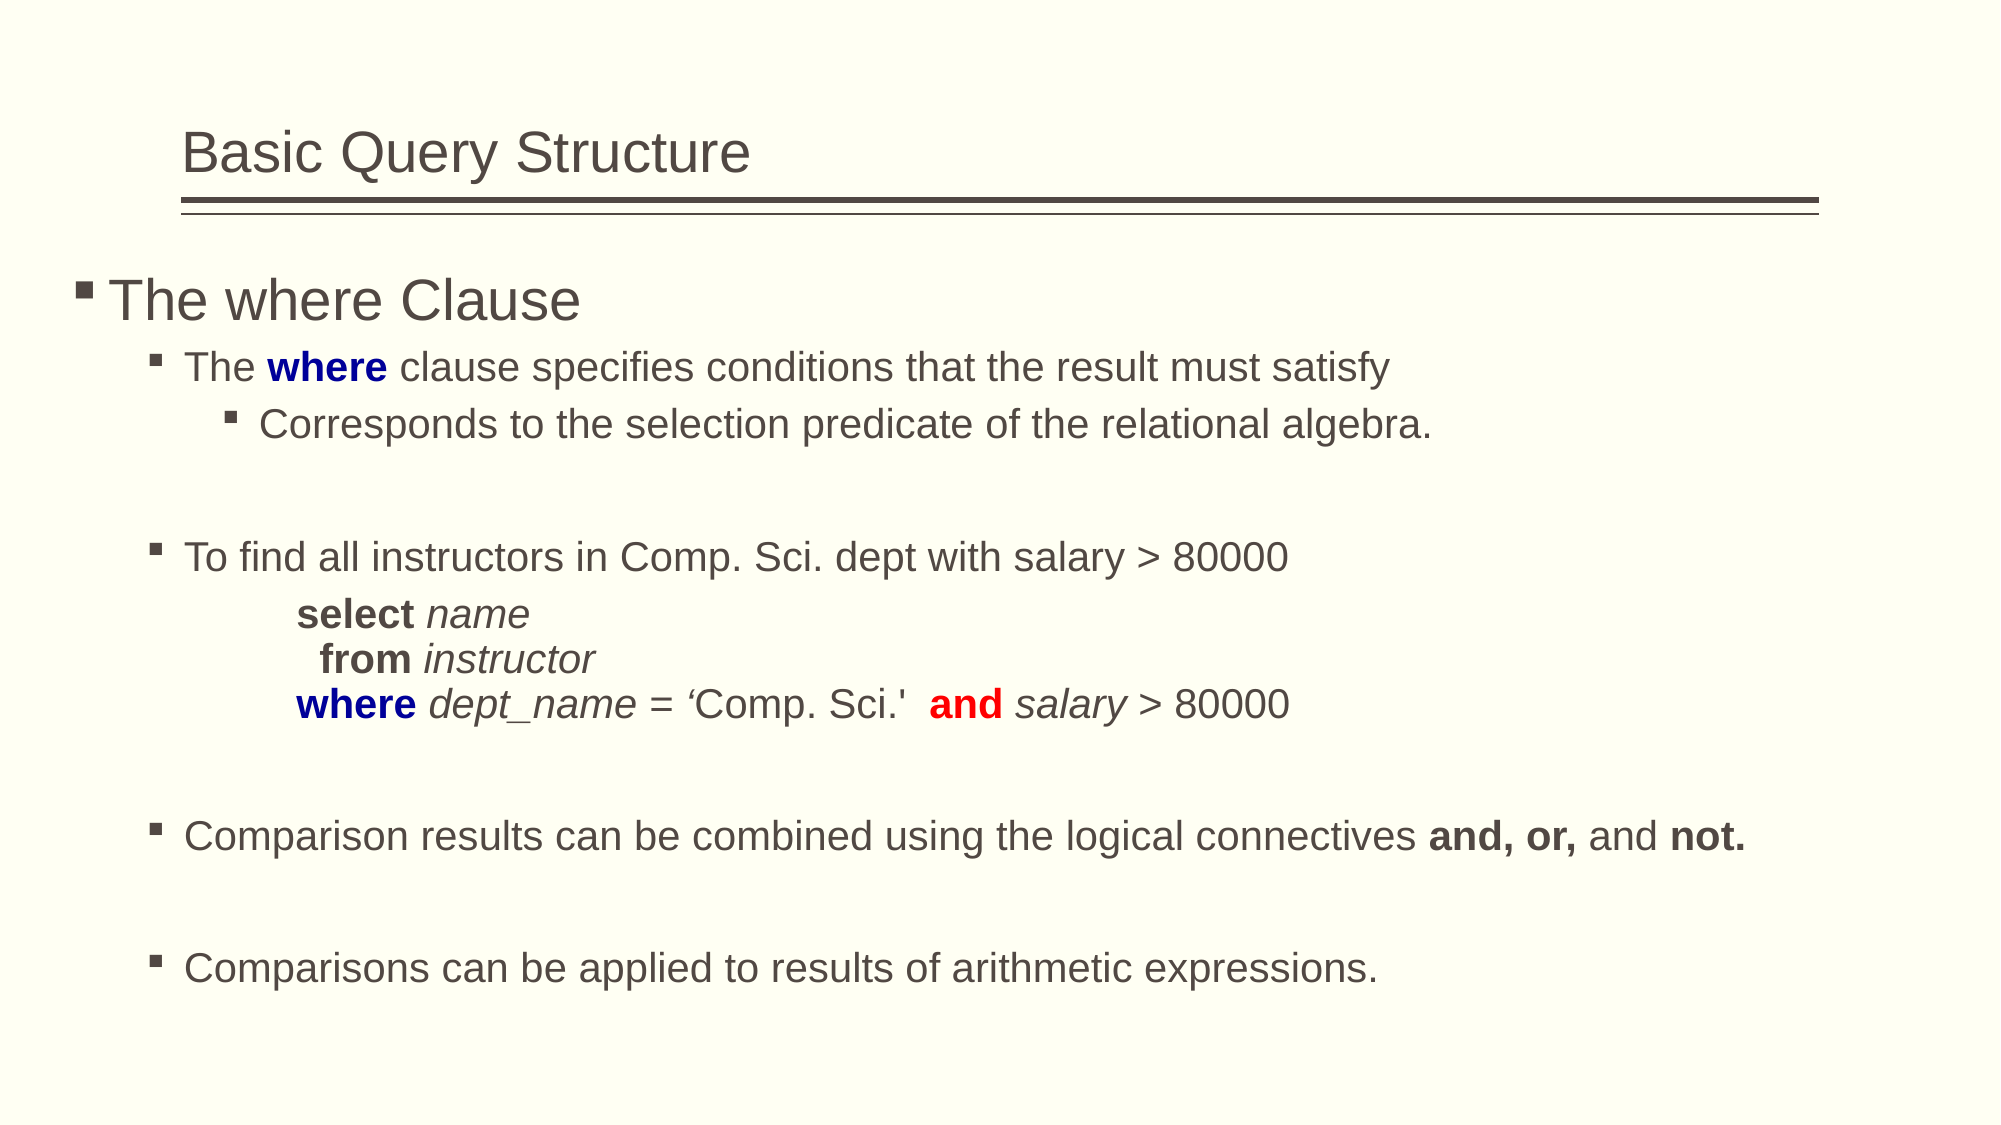

# Basic Query Structure
The where Clause
The where clause specifies conditions that the result must satisfy
Corresponds to the selection predicate of the relational algebra.

To find all instructors in Comp. Sci. dept with salary > 80000
	select name
	  from instructor
	where dept_name = ‘Comp. Sci.'  and salary > 80000

Comparison results can be combined using the logical connectives and, or, and not.

Comparisons can be applied to results of arithmetic expressions.